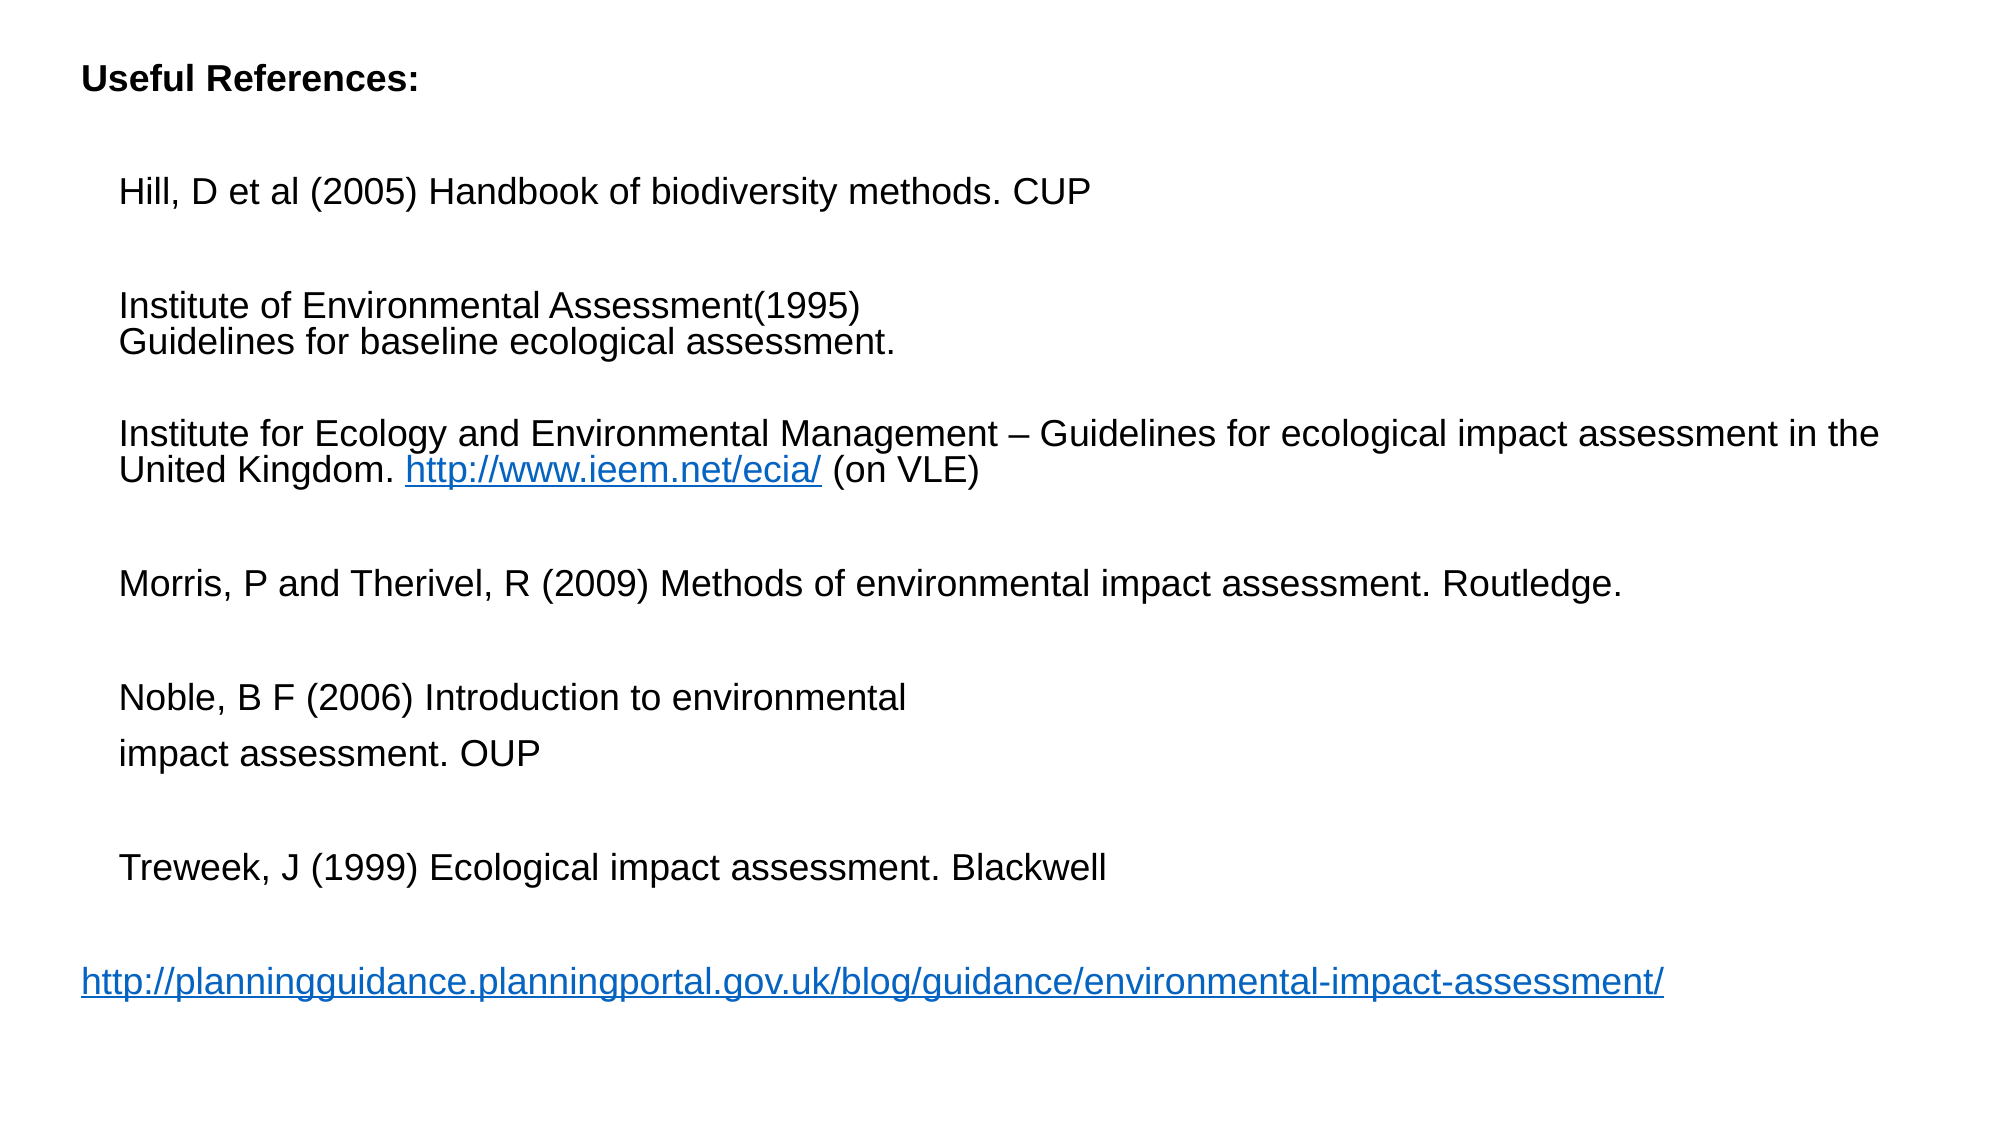

Useful References:

	Hill, D et al (2005) Handbook of biodiversity methods. CUP

	Institute of Environmental Assessment(1995) 
Guidelines for baseline ecological assessment.
	Institute for Ecology and Environmental Management – Guidelines for ecological impact assessment in the United Kingdom. http://www.ieem.net/ecia/ (on VLE)

	Morris, P and Therivel, R (2009) Methods of environmental impact assessment. Routledge.

	Noble, B F (2006) Introduction to environmental
	impact assessment. OUP

	Treweek, J (1999) Ecological impact assessment. Blackwell

http://planningguidance.planningportal.gov.uk/blog/guidance/environmental-impact-assessment/